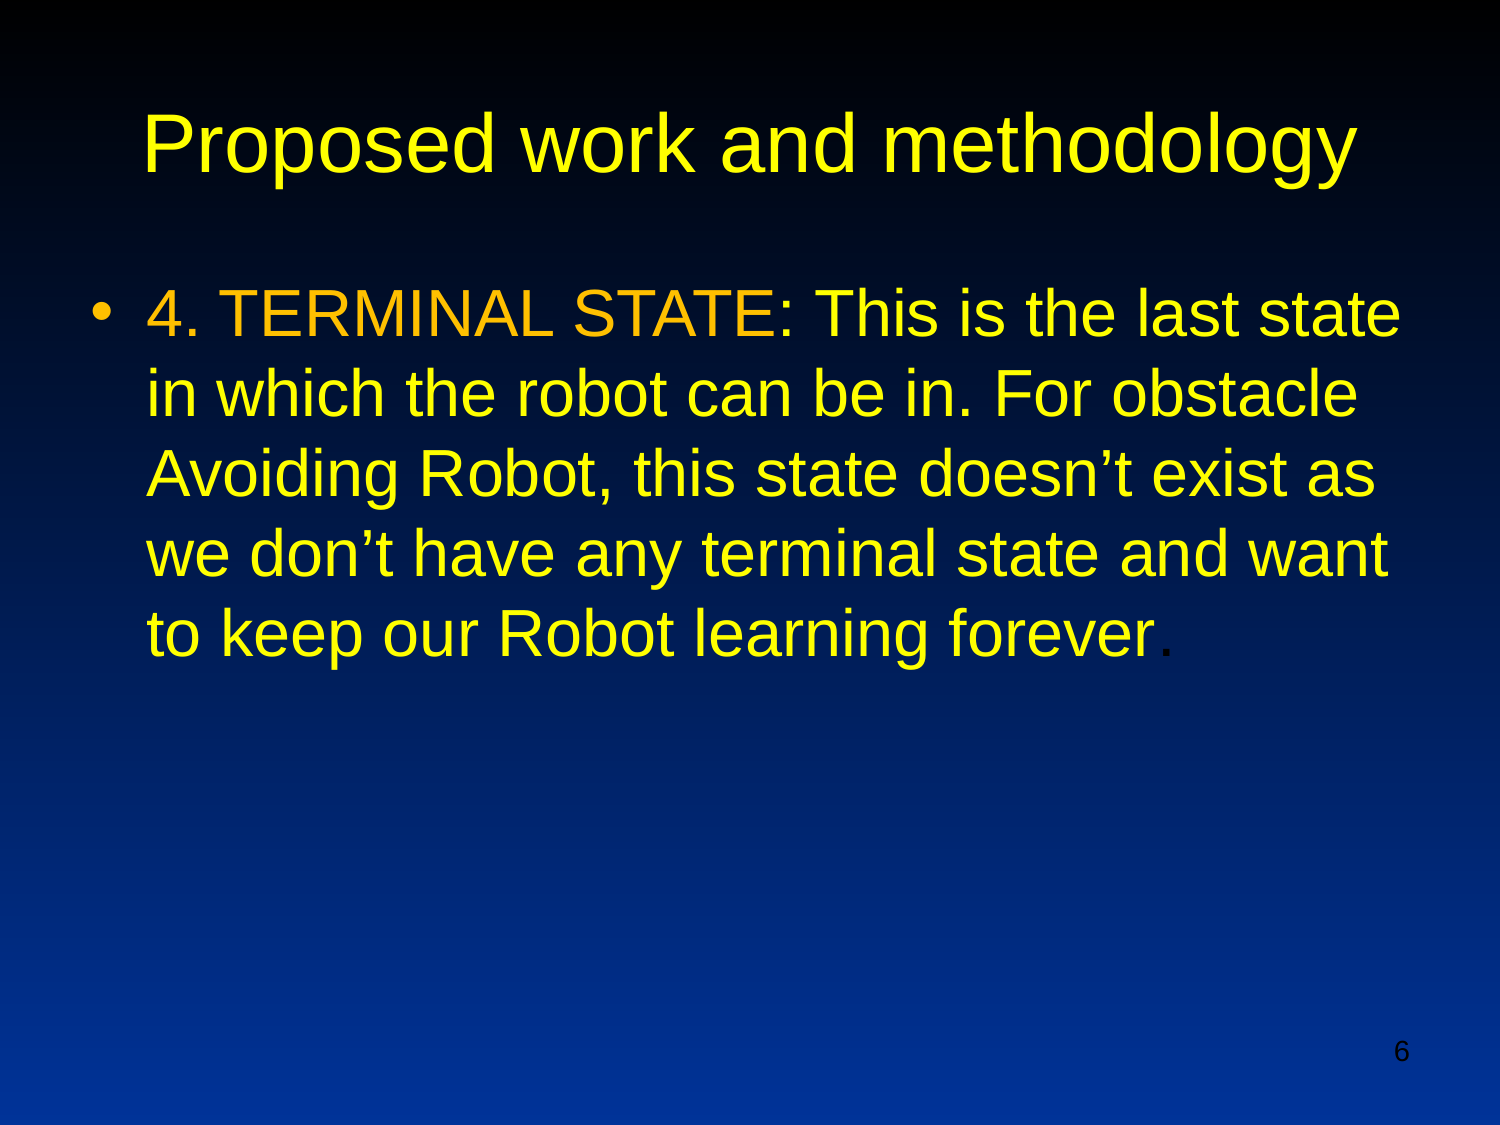

# Proposed work and methodology
4. TERMINAL STATE: This is the last state in which the robot can be in. For obstacle Avoiding Robot, this state doesn’t exist as we don’t have any terminal state and want to keep our Robot learning forever.
6